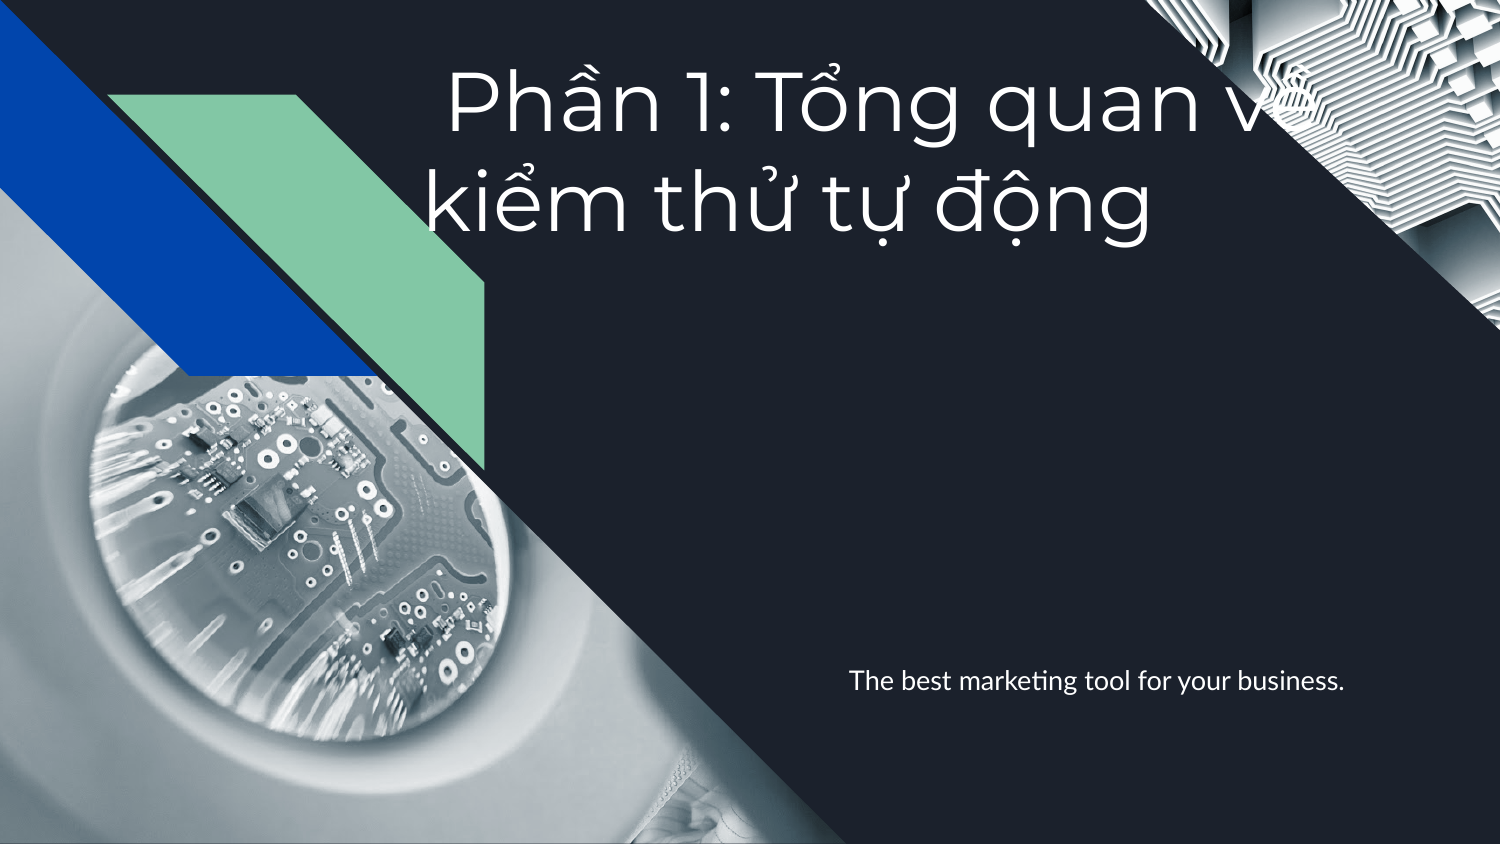

# Phần 1: Tổng quan về kiểm thử tự động

The best marketing tool for your business.